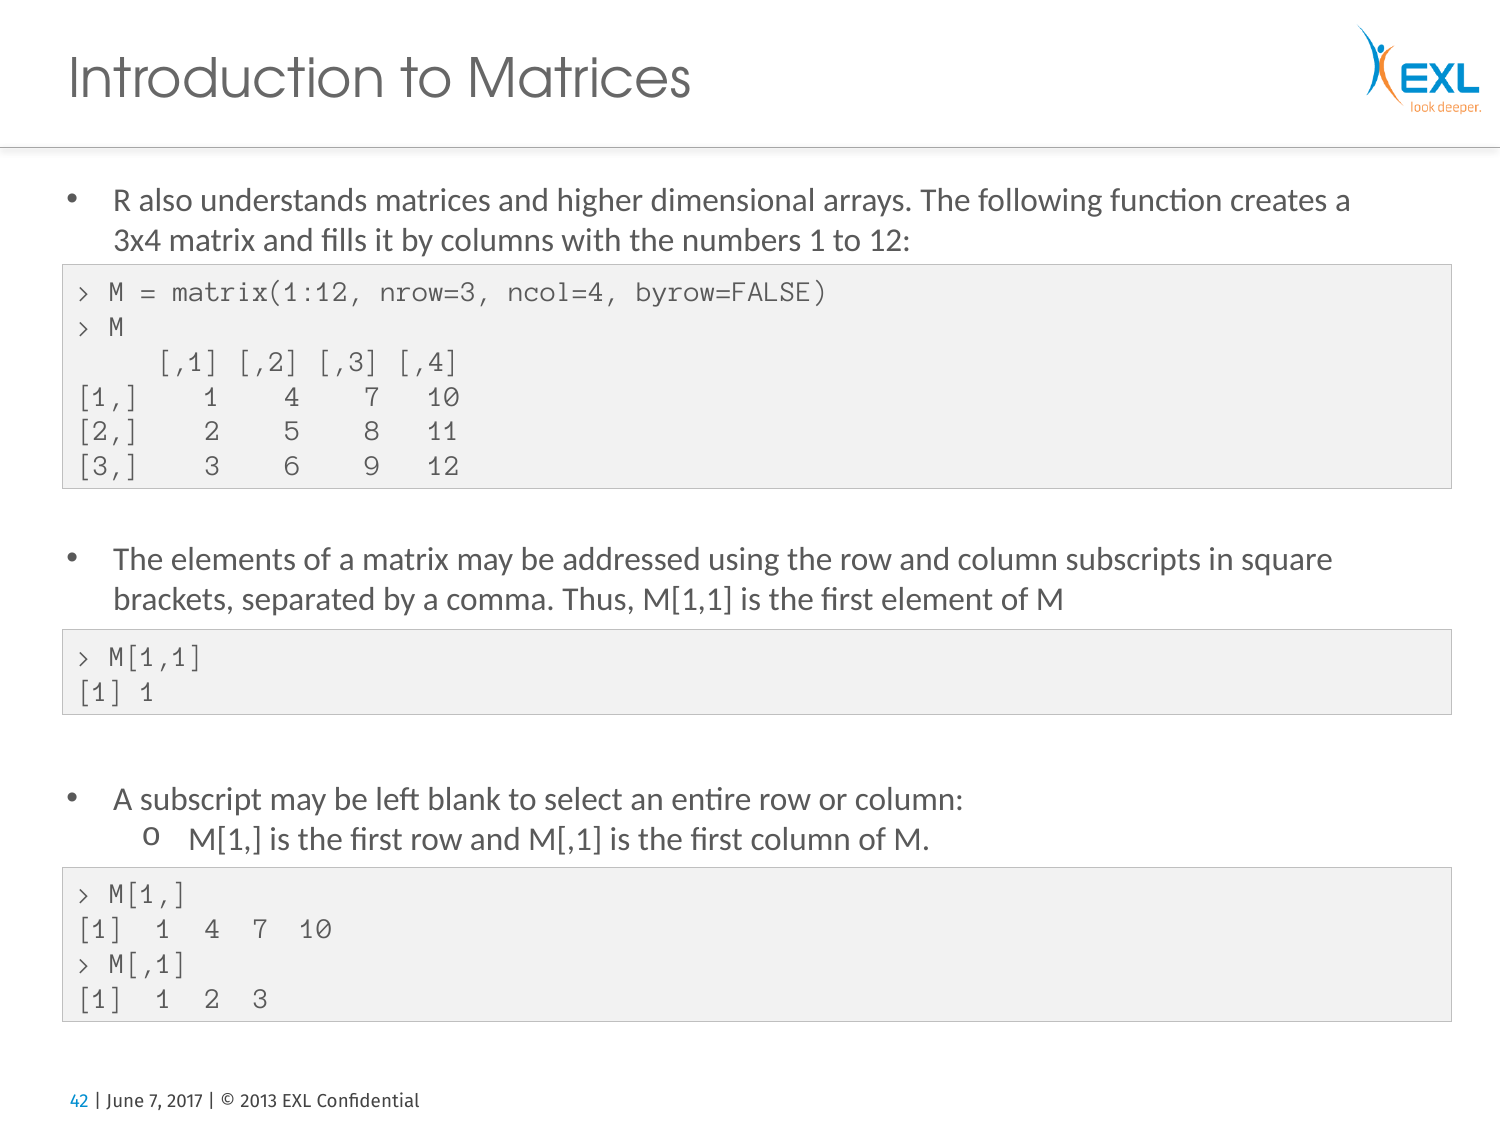

# Introduction to Matrices

R also understands matrices and higher dimensional arrays. The following function creates a 3x4 matrix and fills it by columns with the numbers 1 to 12:

The elements of a matrix may be addressed using the row and column subscripts in square brackets, separated by a comma. Thus, M[1,1] is the first element of M

A subscript may be left blank to select an entire row or column:
M[1,] is the first row and M[,1] is the first column of M.

> M = matrix(1:12, nrow=3, ncol=4, byrow=FALSE)
> M
     [,1] [,2] [,3] [,4]
[1,]    1    4    7   10
[2,]    2    5    8   11
[3,]    3    6    9   12
> M[1,1]
[1] 1
> M[1,]
[1]  1  4  7  10
> M[,1]
[1]  1  2  3